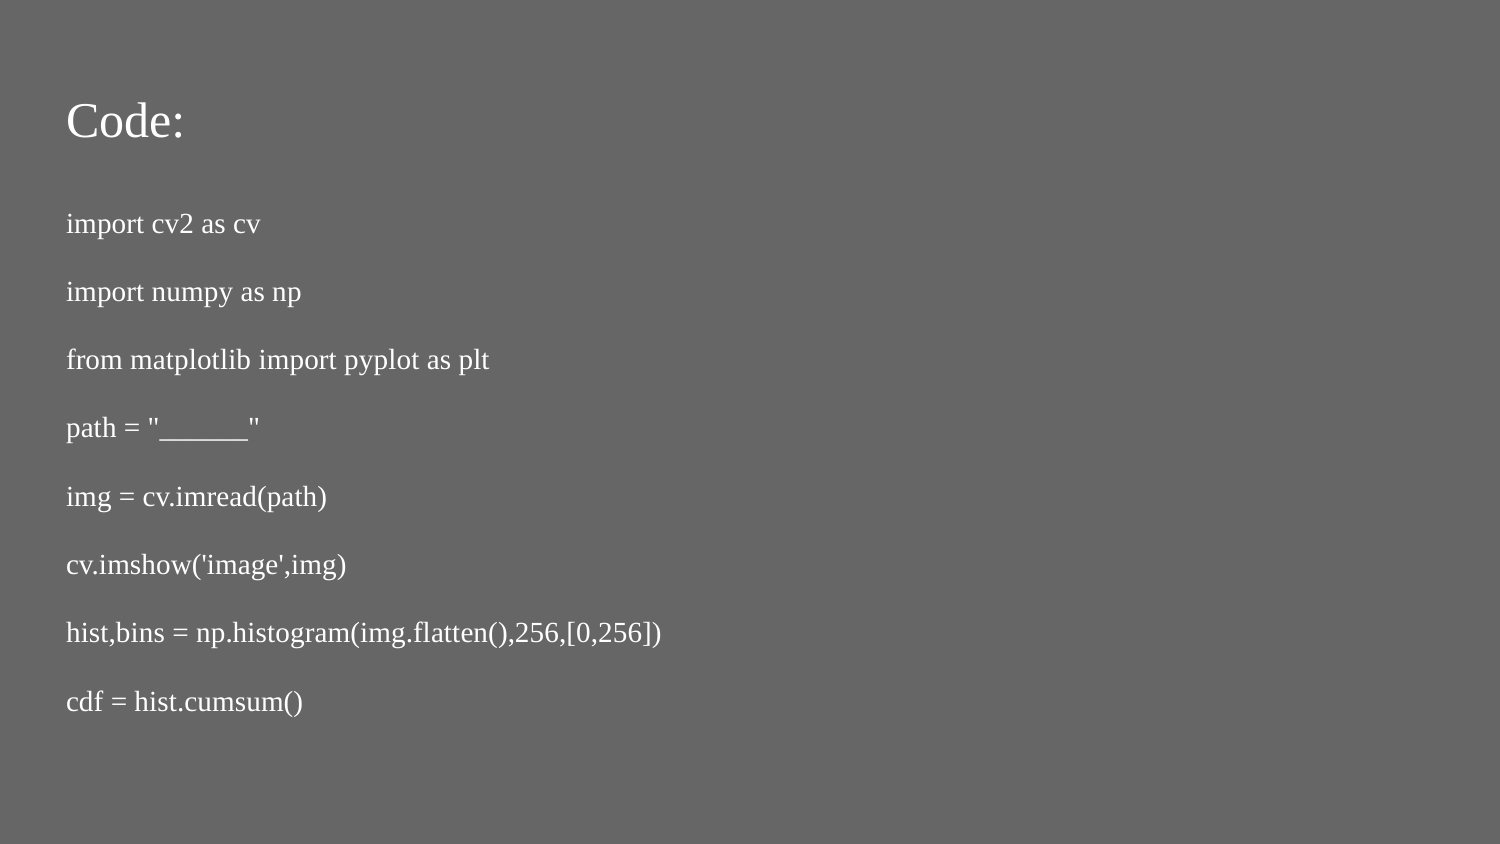

# Code:
import cv2 as cv
import numpy as np
from matplotlib import pyplot as plt
path = "______"
img = cv.imread(path)
cv.imshow('image',img)
hist,bins = np.histogram(img.flatten(),256,[0,256])
cdf = hist.cumsum()